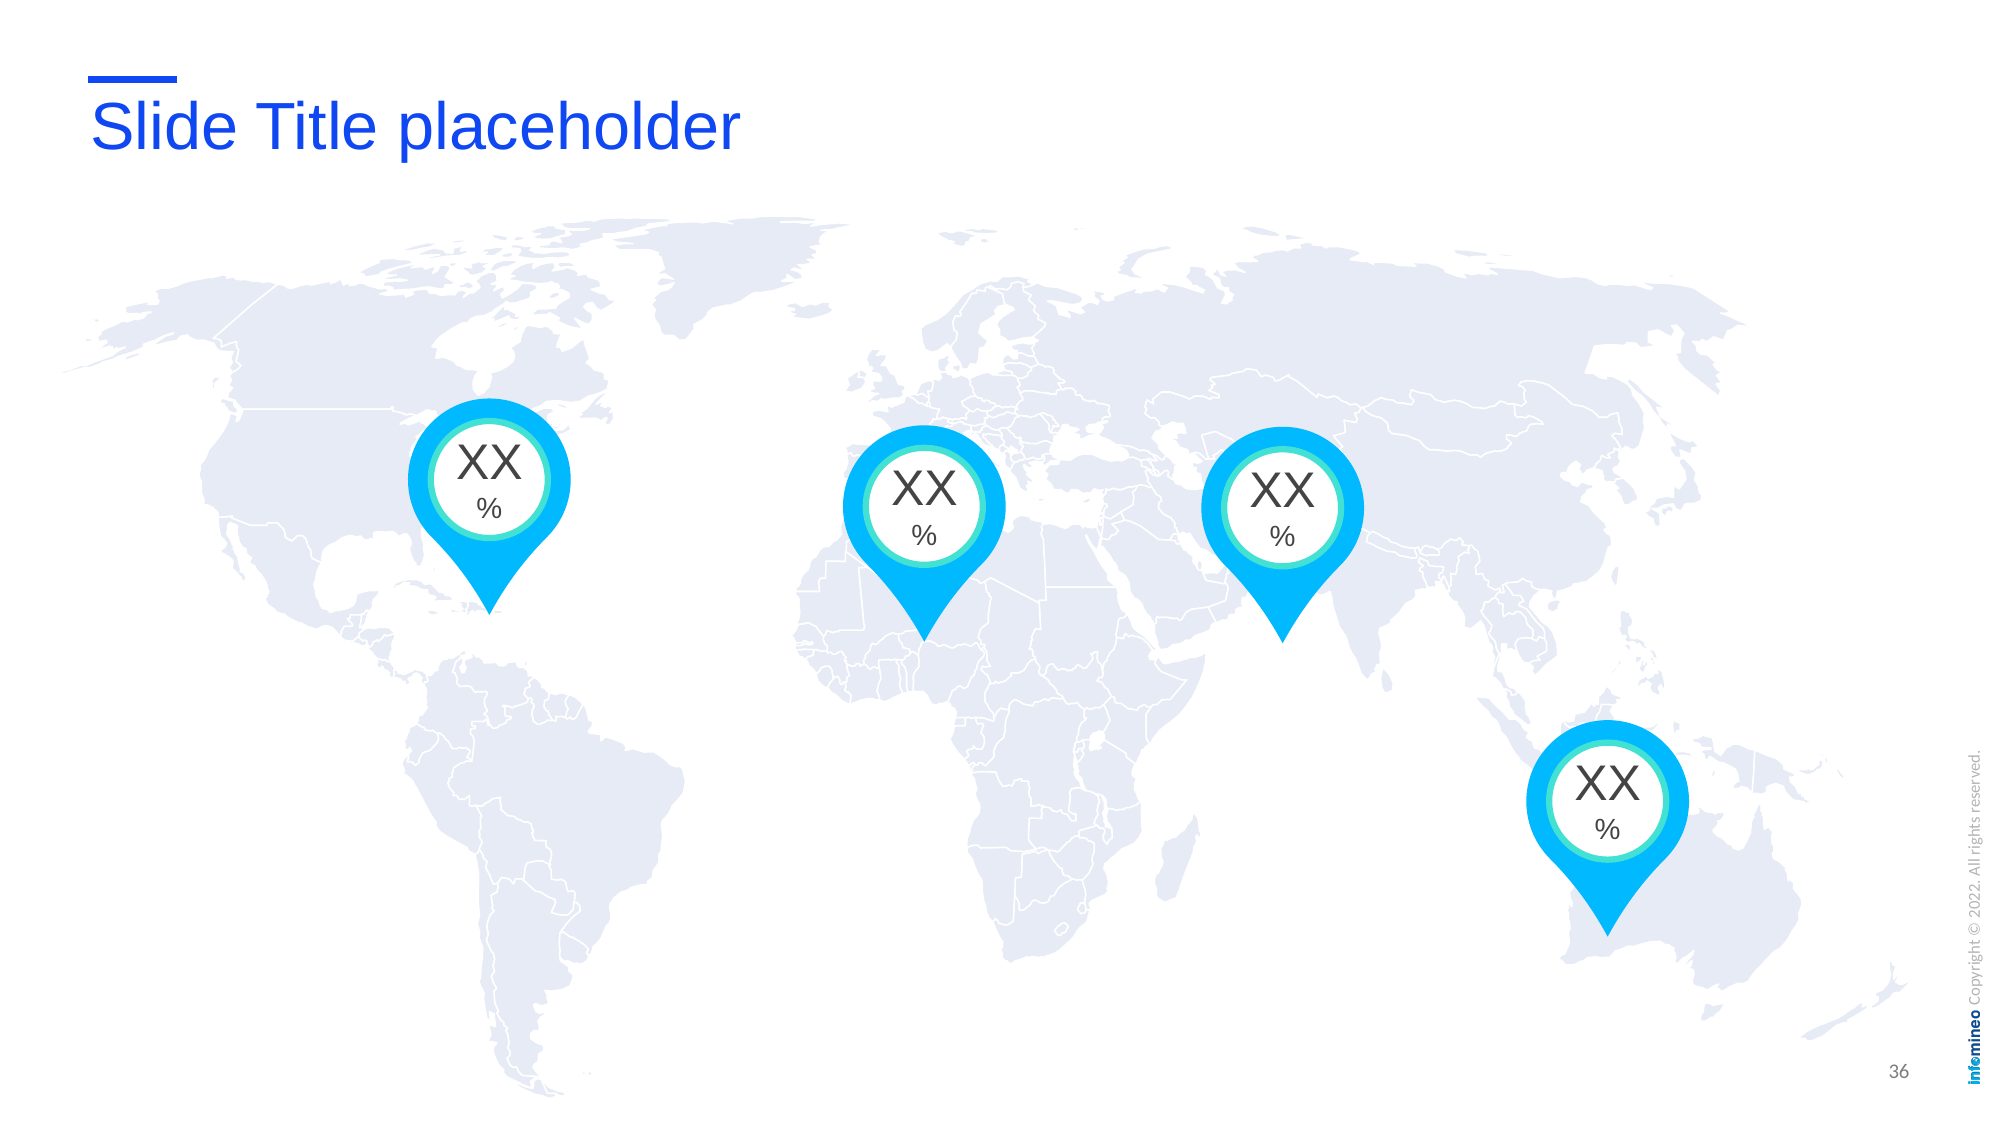

# Slide Title placeholder

XX%

XX%

XX%

XX%